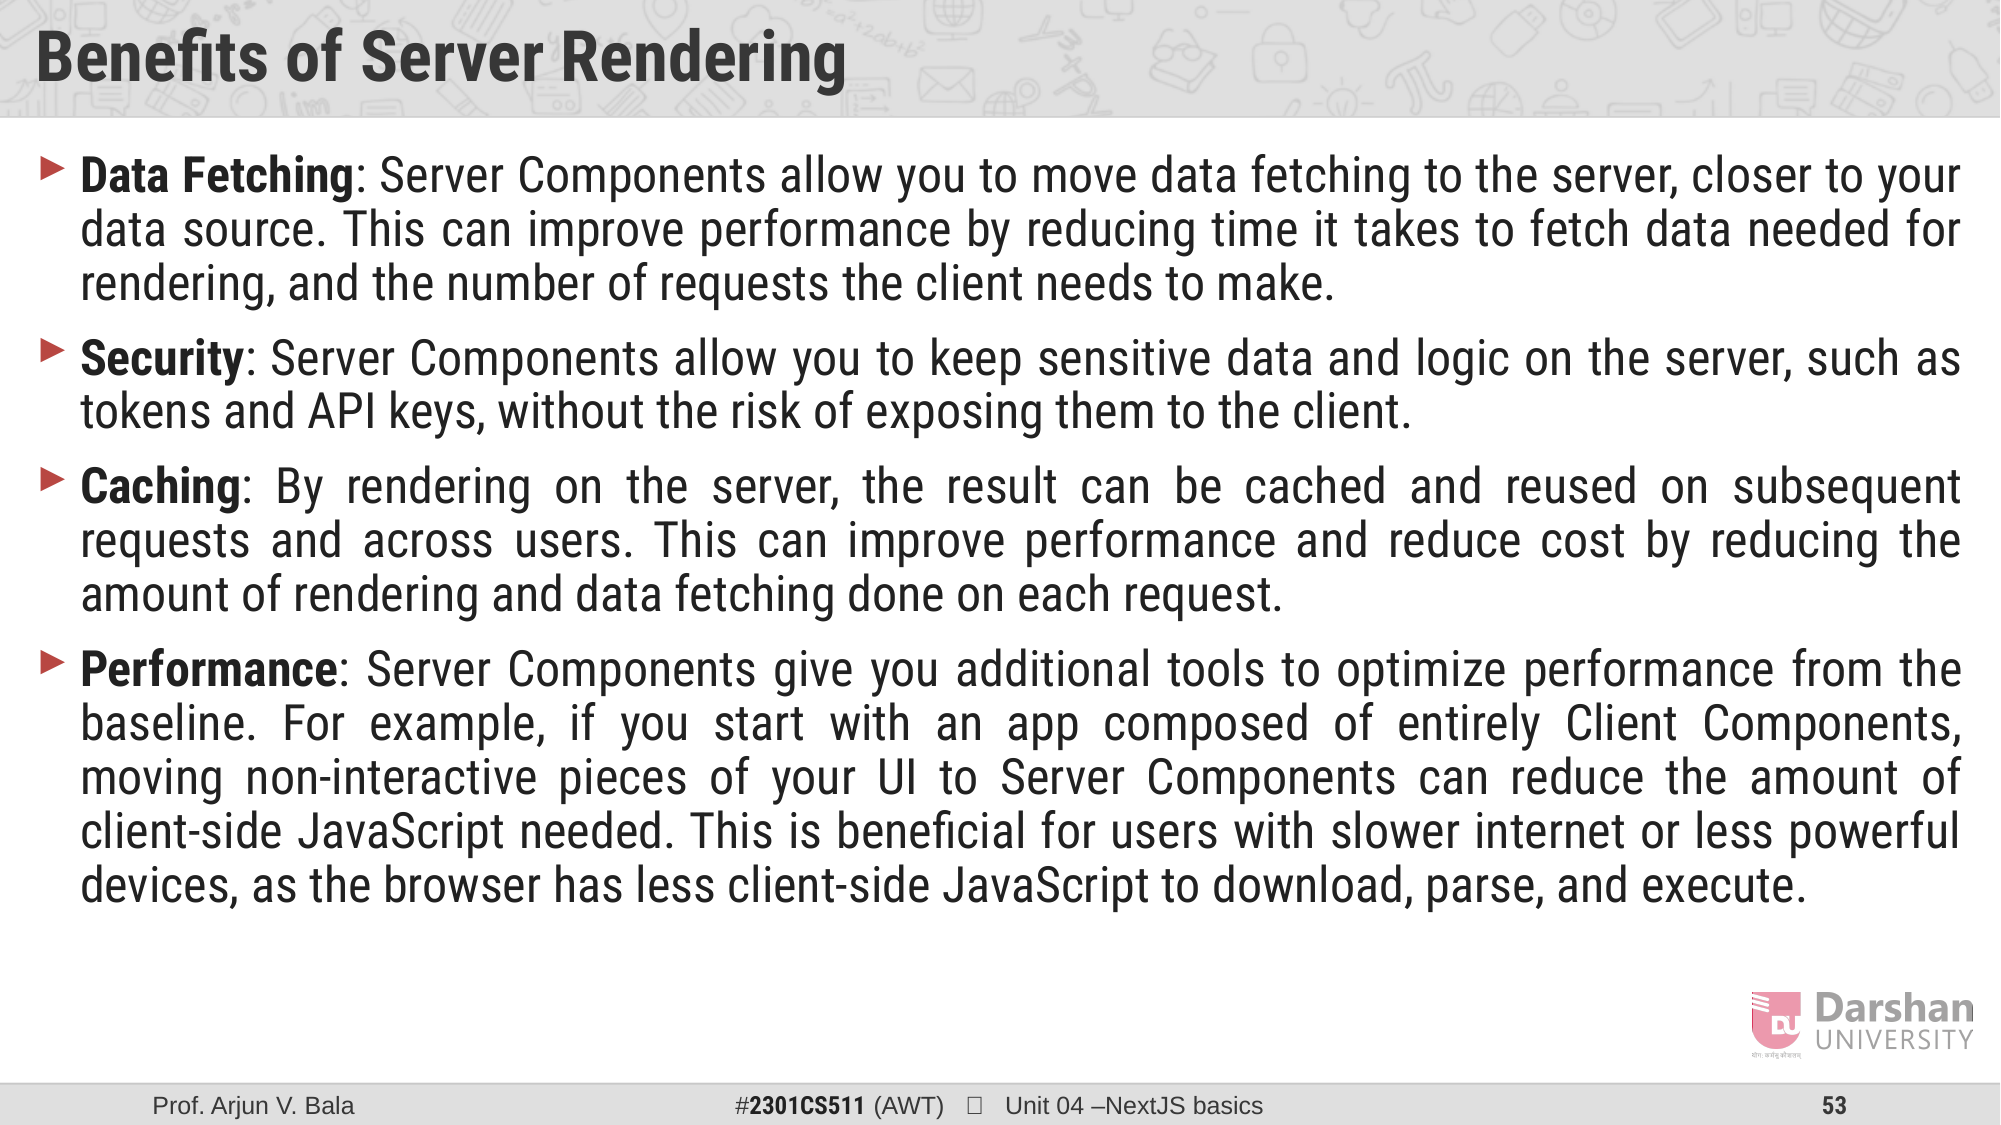

# Benefits of Server Rendering
Data Fetching: Server Components allow you to move data fetching to the server, closer to your data source. This can improve performance by reducing time it takes to fetch data needed for rendering, and the number of requests the client needs to make.
Security: Server Components allow you to keep sensitive data and logic on the server, such as tokens and API keys, without the risk of exposing them to the client.
Caching: By rendering on the server, the result can be cached and reused on subsequent requests and across users. This can improve performance and reduce cost by reducing the amount of rendering and data fetching done on each request.
Performance: Server Components give you additional tools to optimize performance from the baseline. For example, if you start with an app composed of entirely Client Components, moving non-interactive pieces of your UI to Server Components can reduce the amount of client-side JavaScript needed. This is beneficial for users with slower internet or less powerful devices, as the browser has less client-side JavaScript to download, parse, and execute.